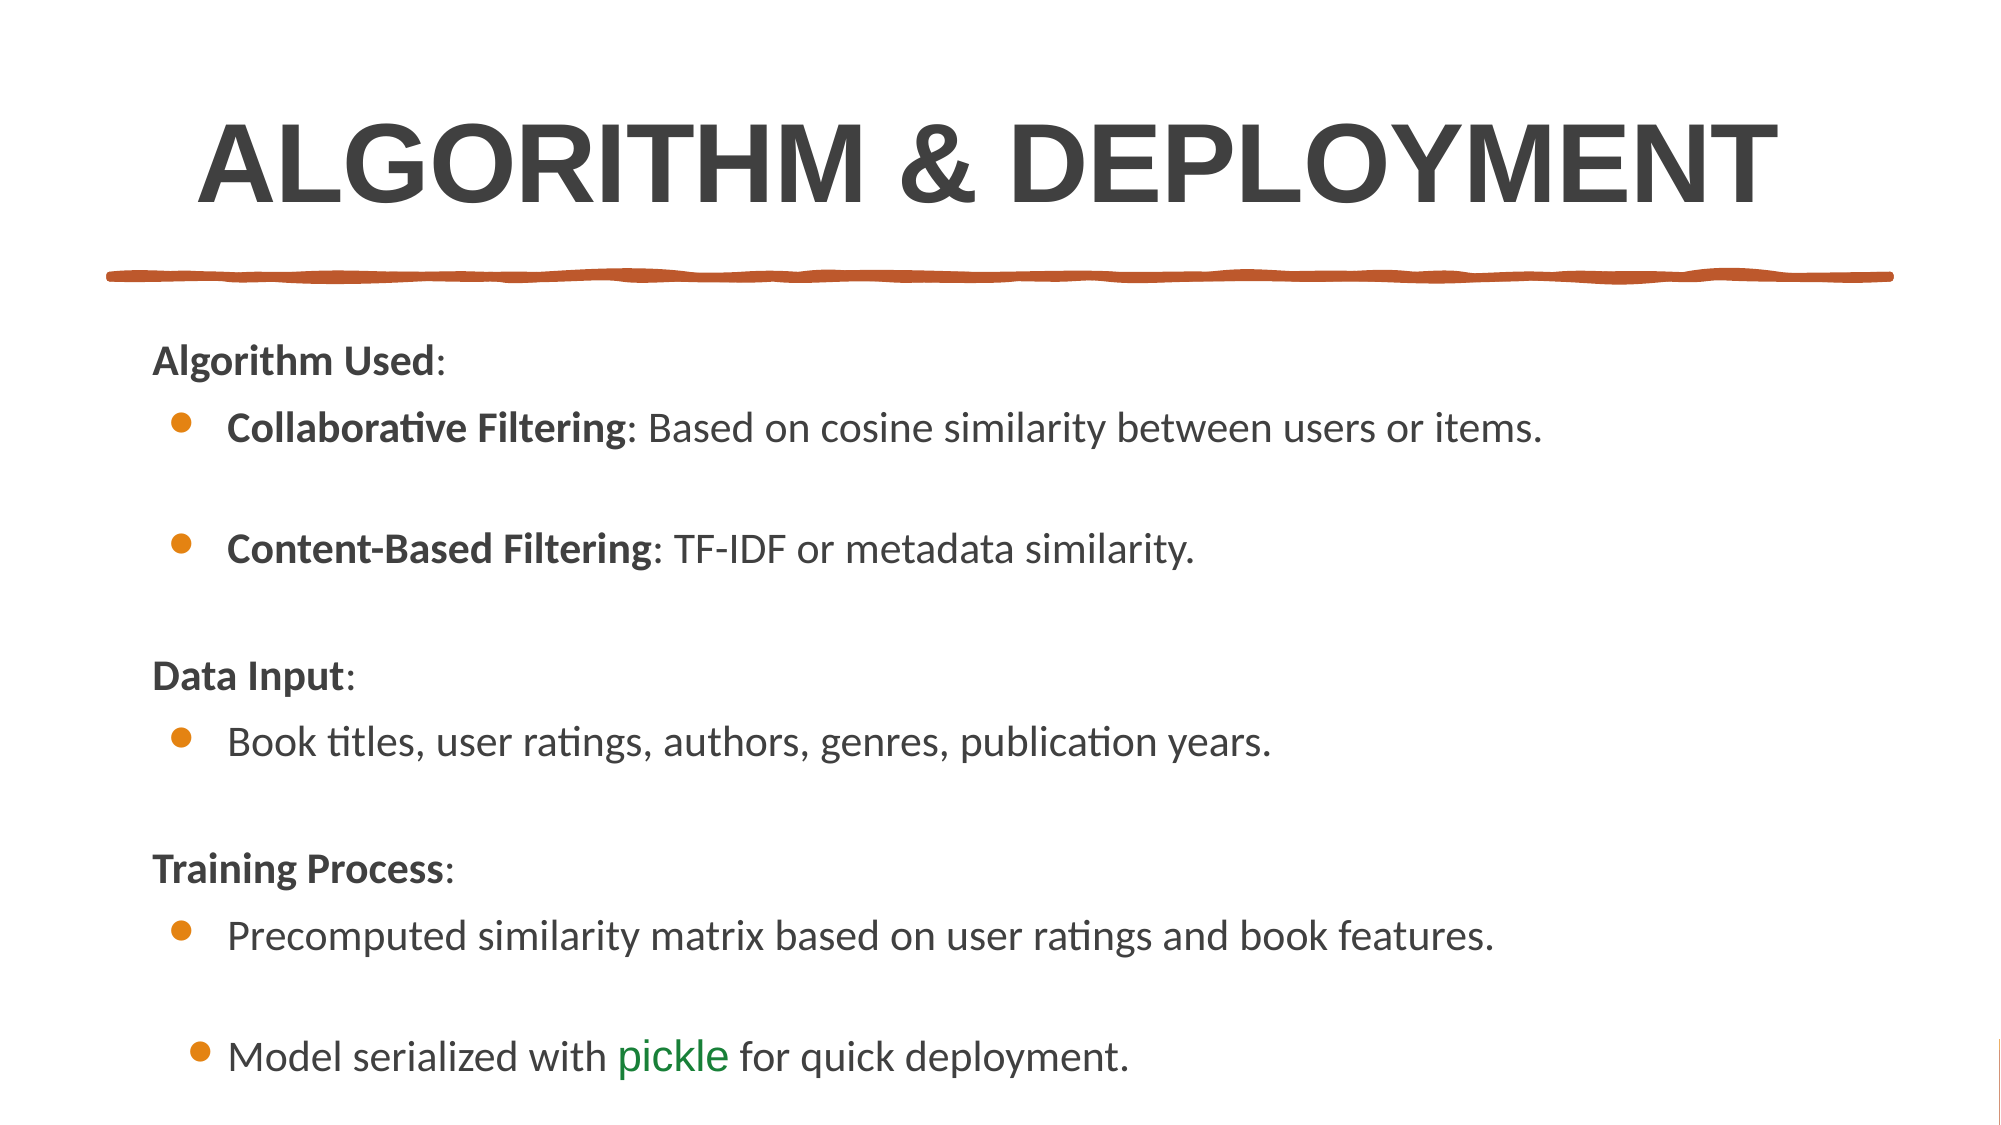

# ALGORITHM & DEPLOYMENT

Algorithm Used:
Collaborative Filtering: Based on cosine similarity between users or items.
Content-Based Filtering: TF-IDF or metadata similarity.
Data Input:
Book titles, user ratings, authors, genres, publication years.
Training Process:
Precomputed similarity matrix based on user ratings and book features.
Model serialized with pickle for quick deployment.